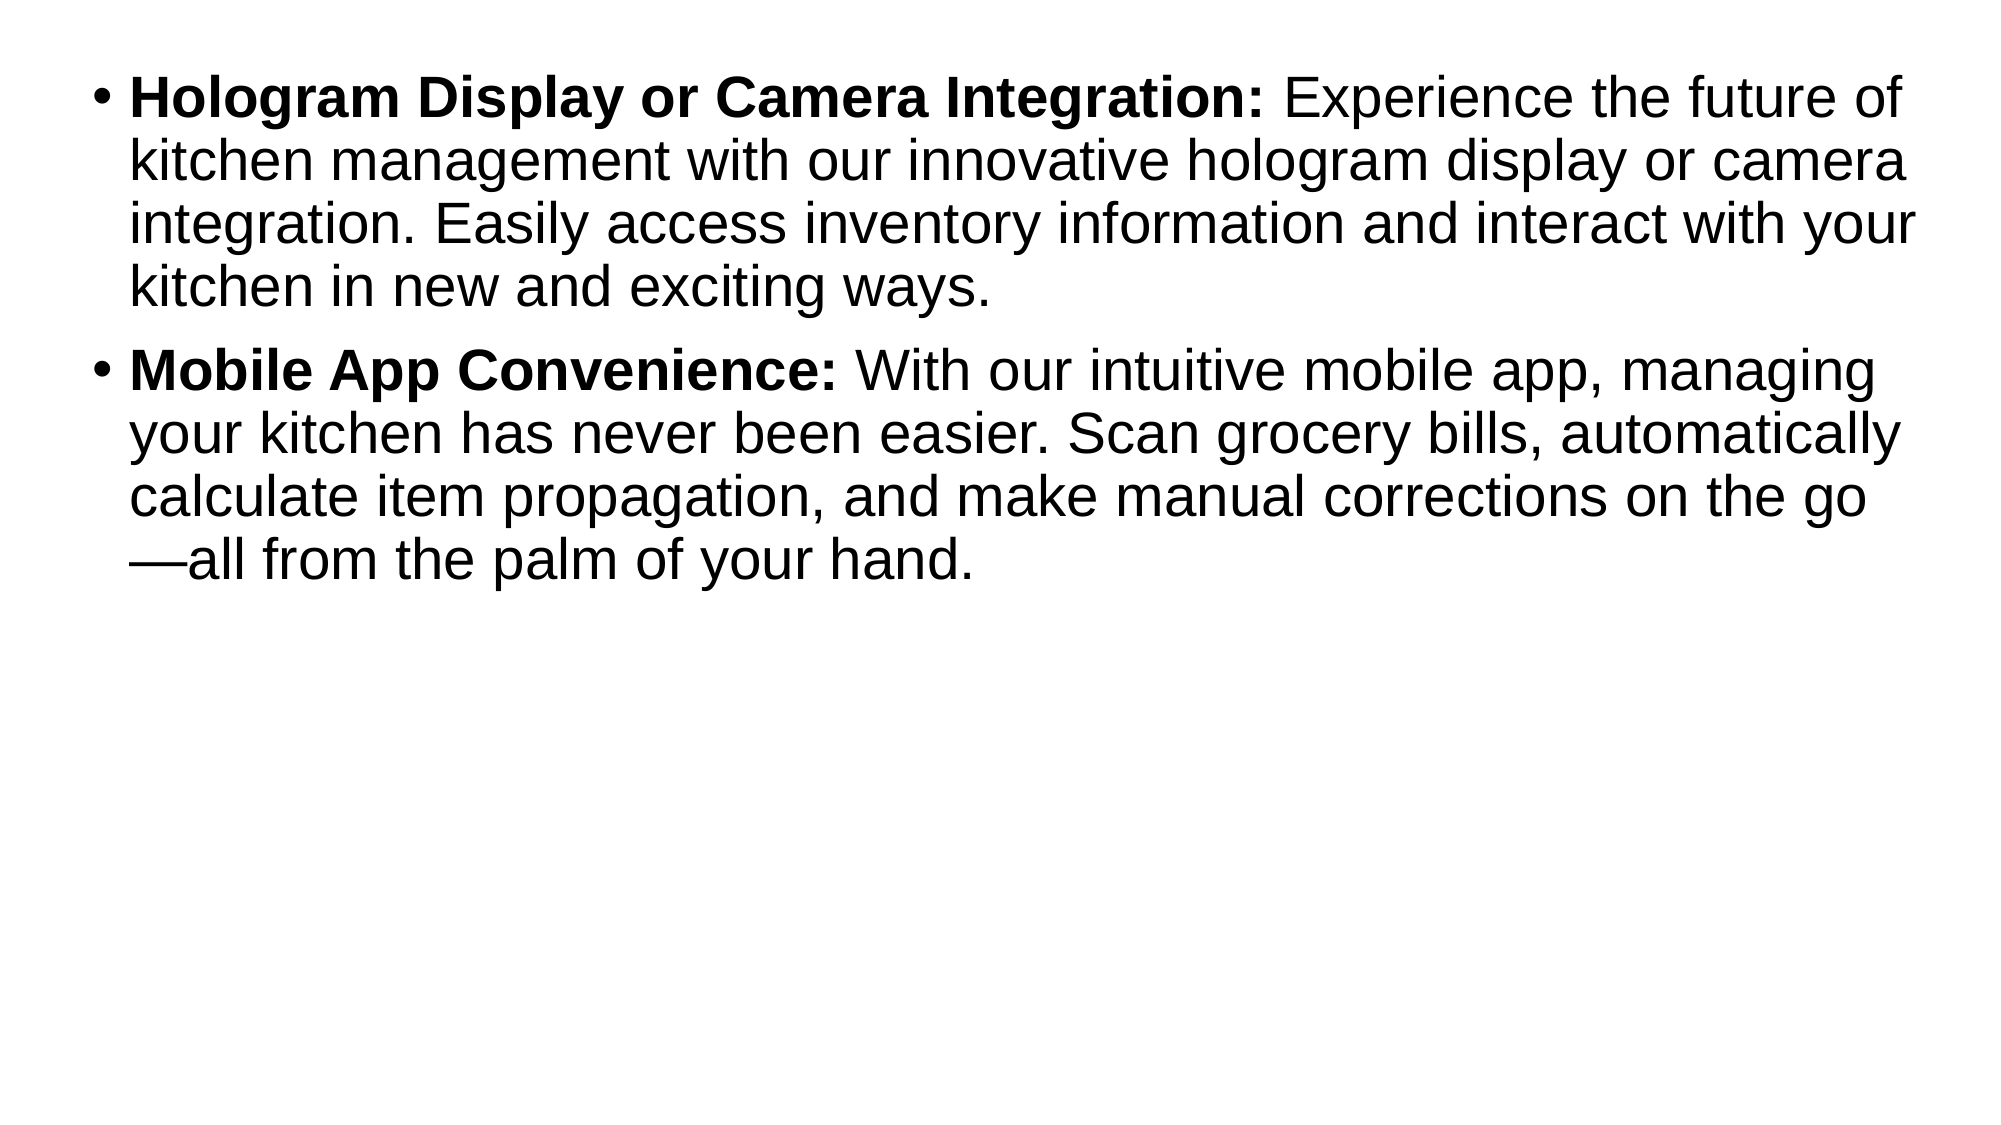

Hologram Display or Camera Integration: Experience the future of kitchen management with our innovative hologram display or camera integration. Easily access inventory information and interact with your kitchen in new and exciting ways.
Mobile App Convenience: With our intuitive mobile app, managing your kitchen has never been easier. Scan grocery bills, automatically calculate item propagation, and make manual corrections on the go—all from the palm of your hand.